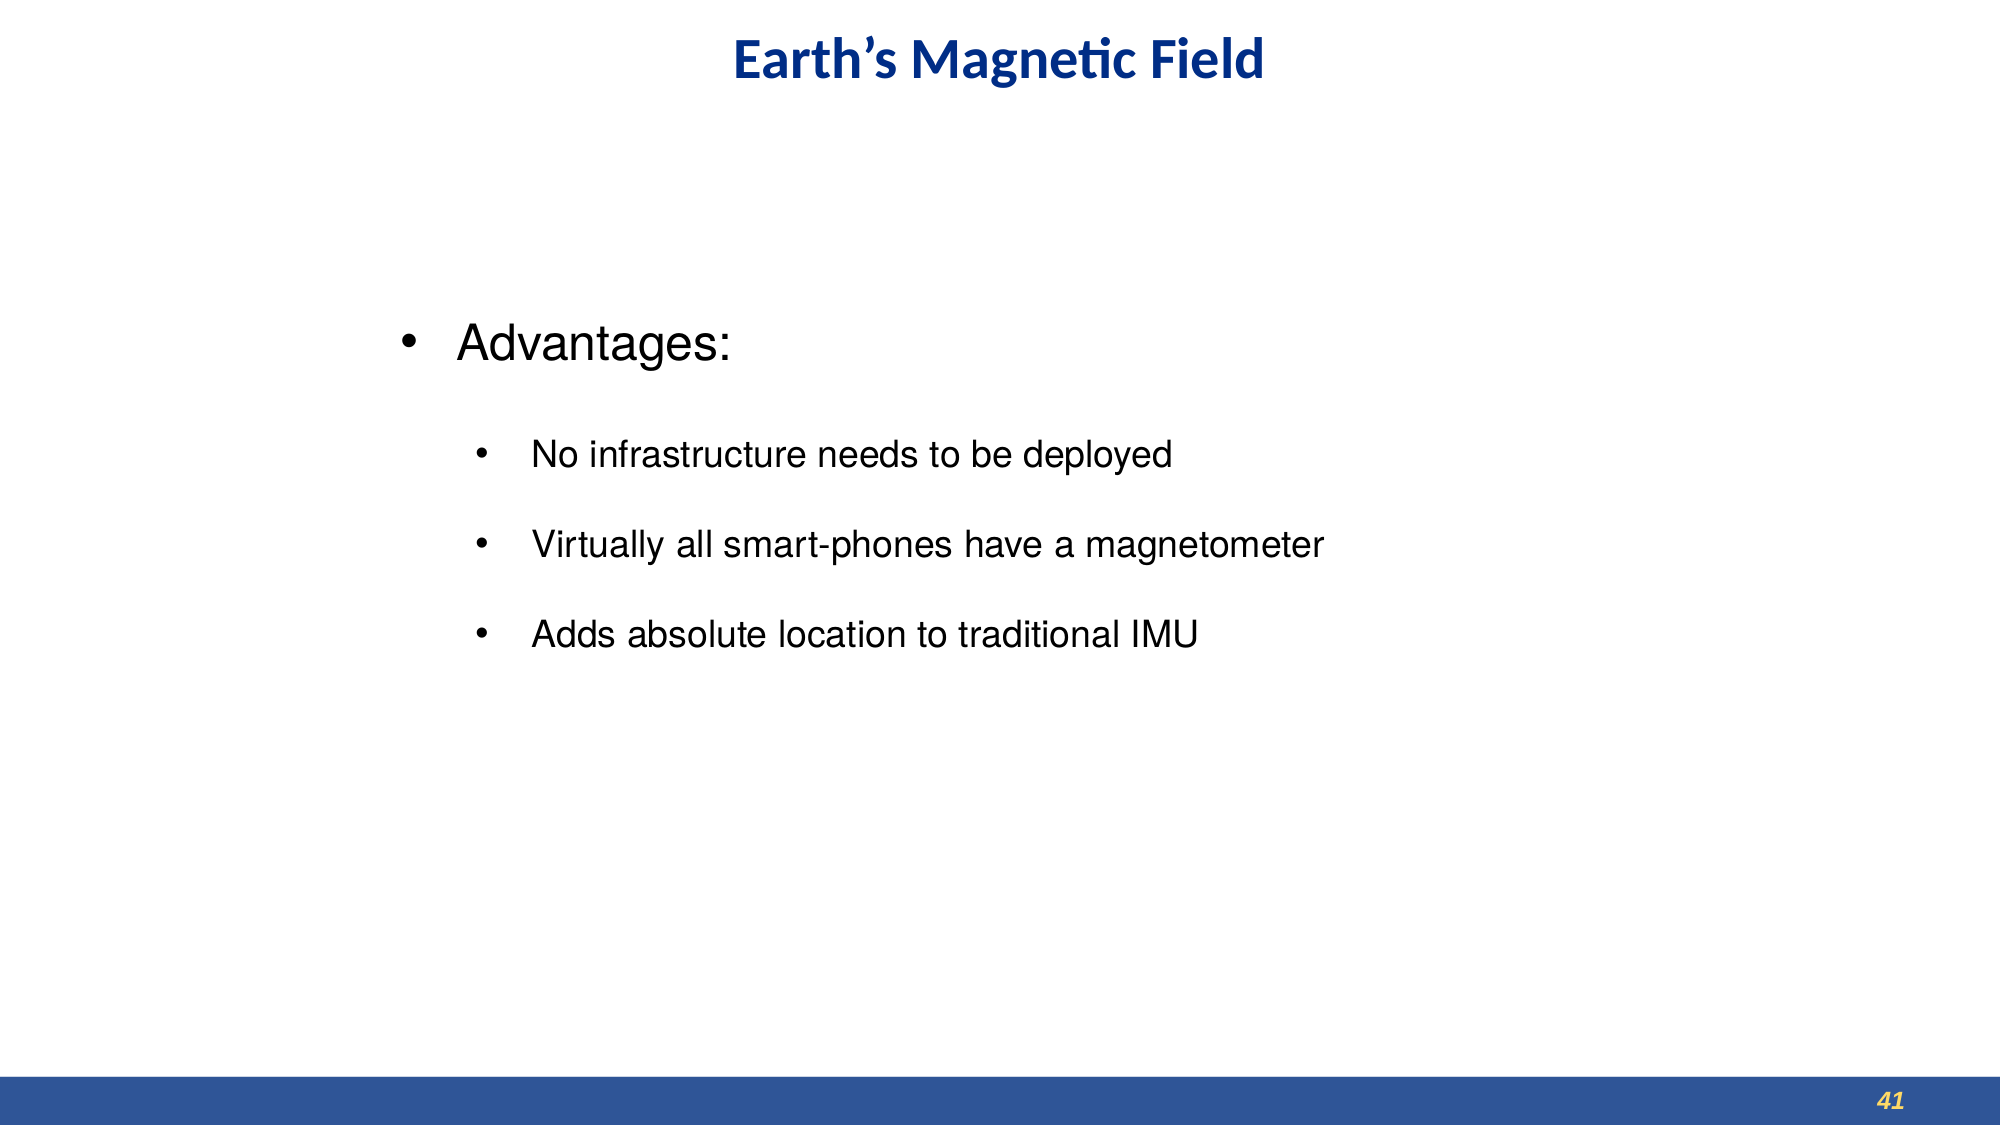

# Earth’s Magnetic Field
Advantages:

No infrastructure needs to be deployed

Virtually all smart-phones have a magnetometer

Adds absolute location to traditional IMU